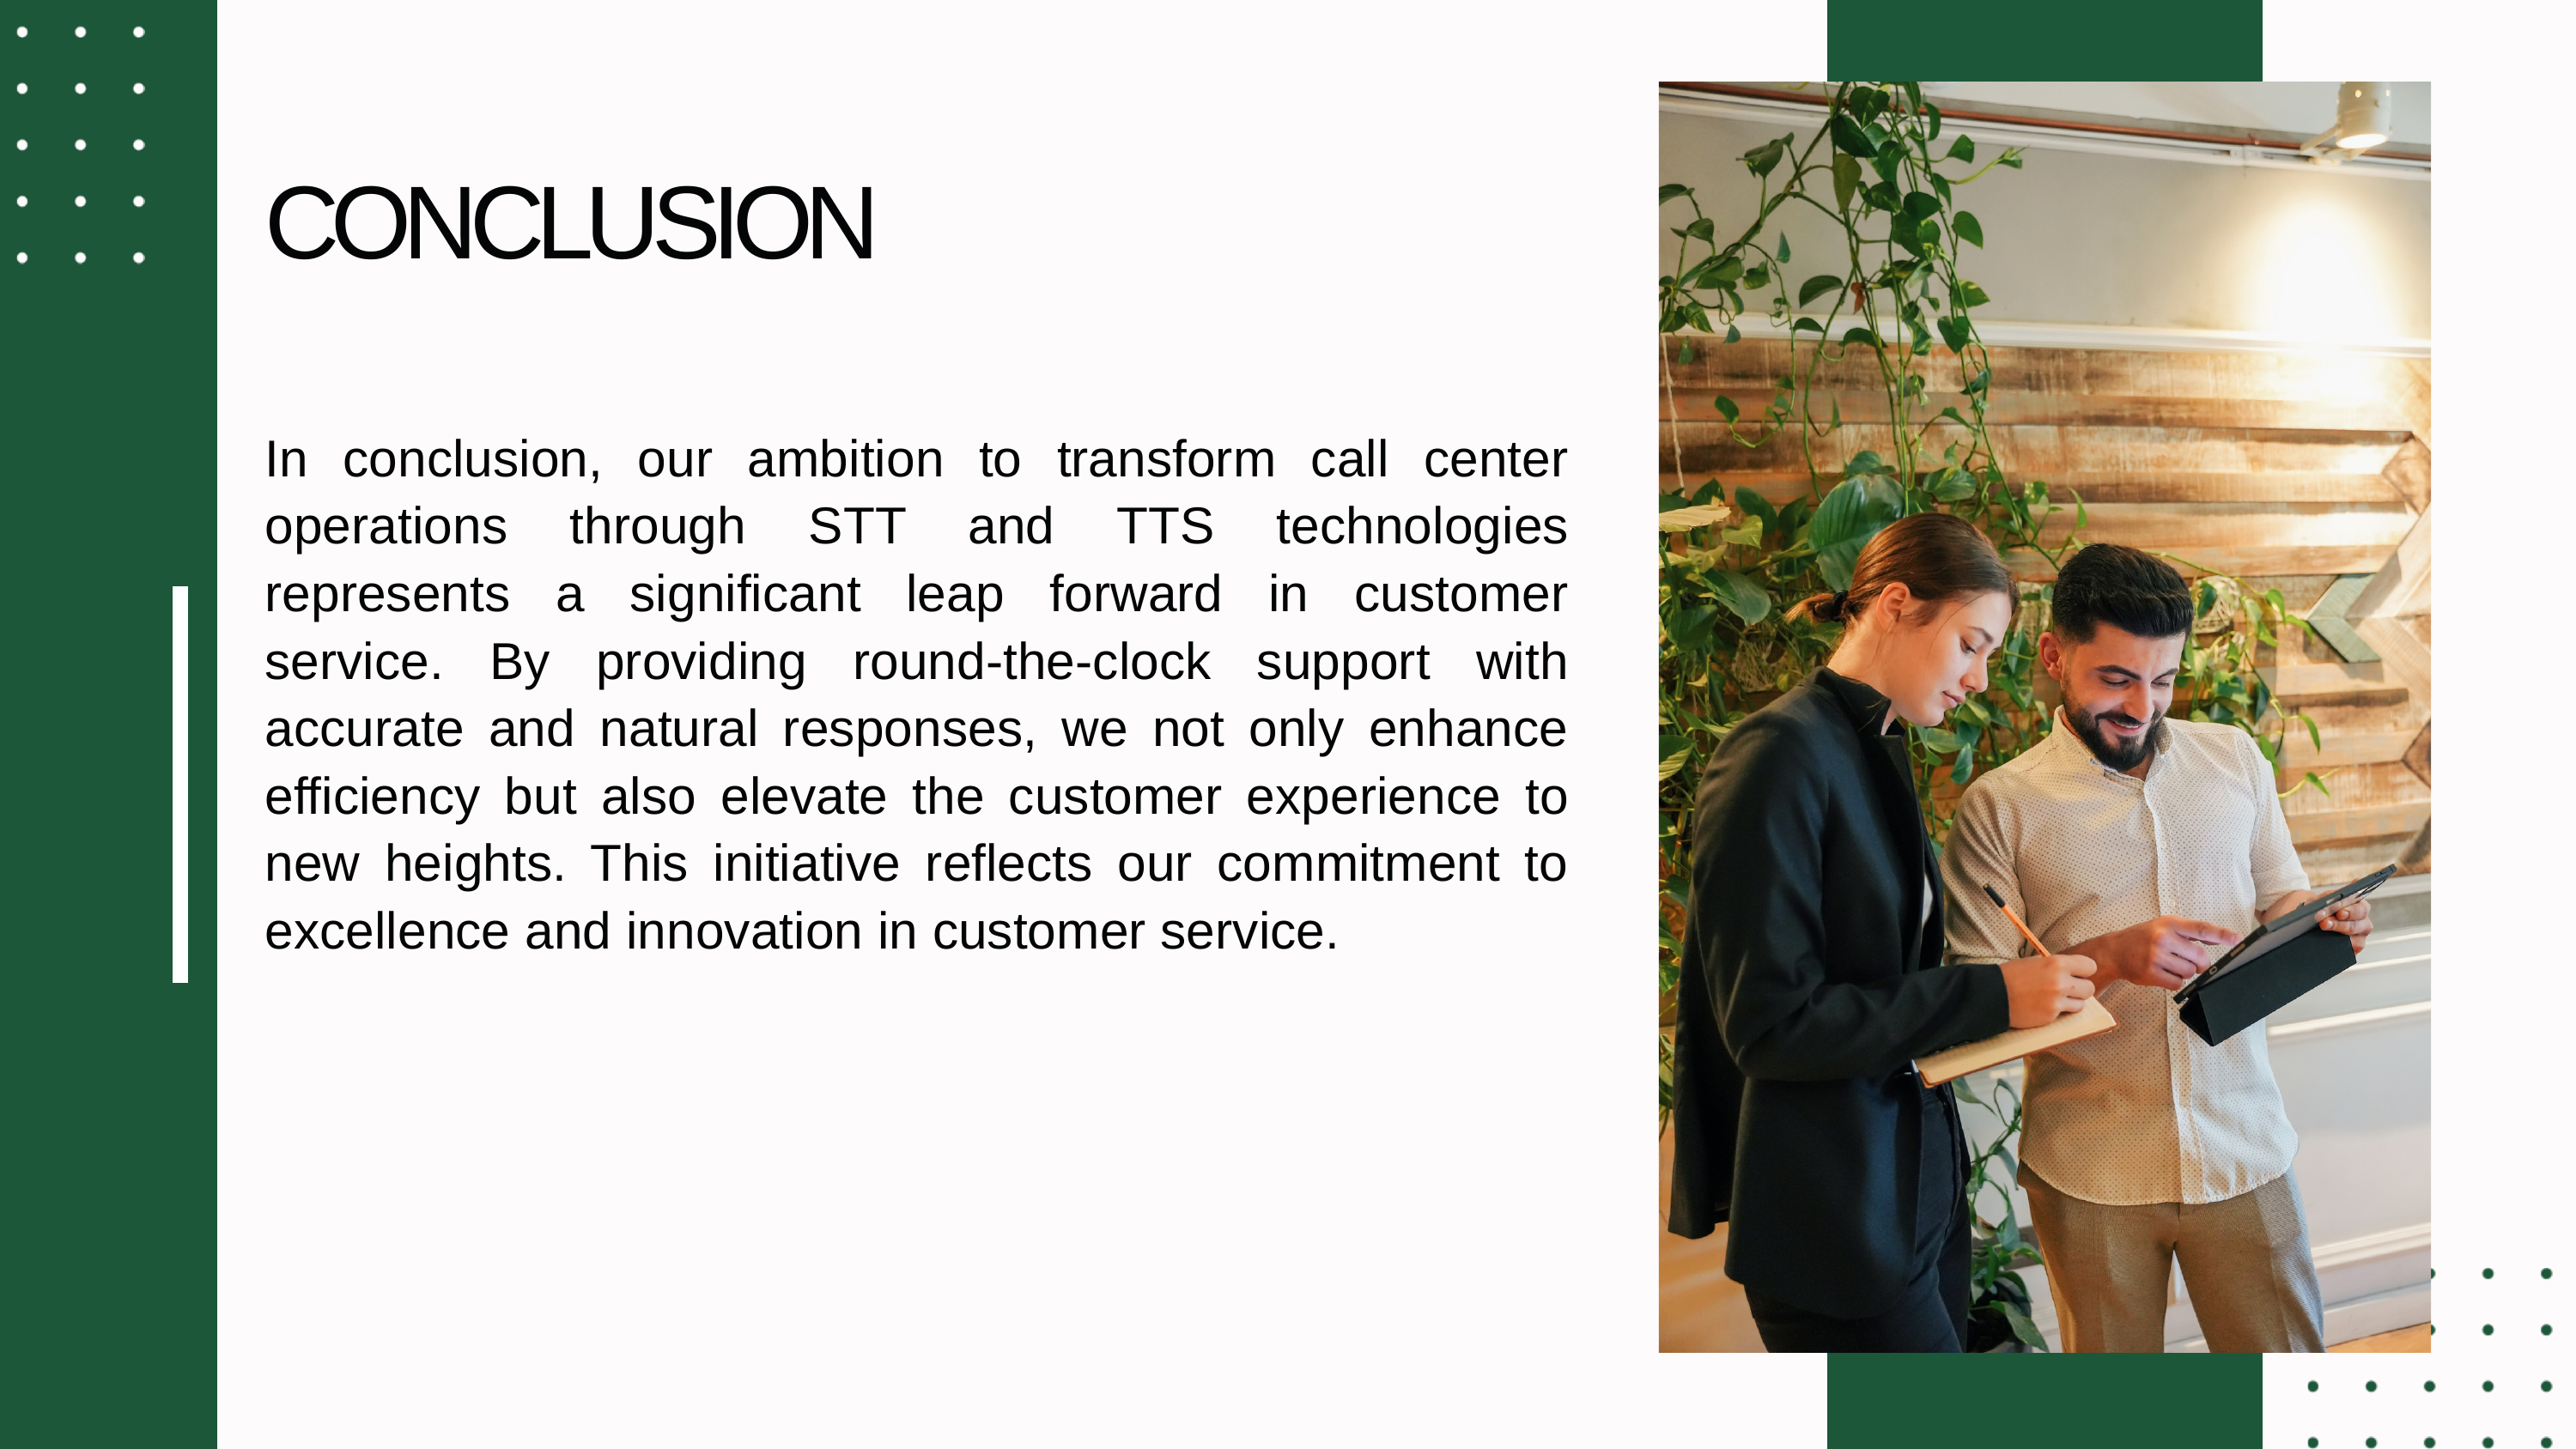

CONCLUSION

In conclusion, our ambition to transform call center operations through STT and TTS technologies represents a significant leap forward in customer service. By providing round-the-clock support with accurate and natural responses, we not only enhance efficiency but also elevate the customer experience to new heights. This initiative reflects our commitment to excellence and innovation in customer service.